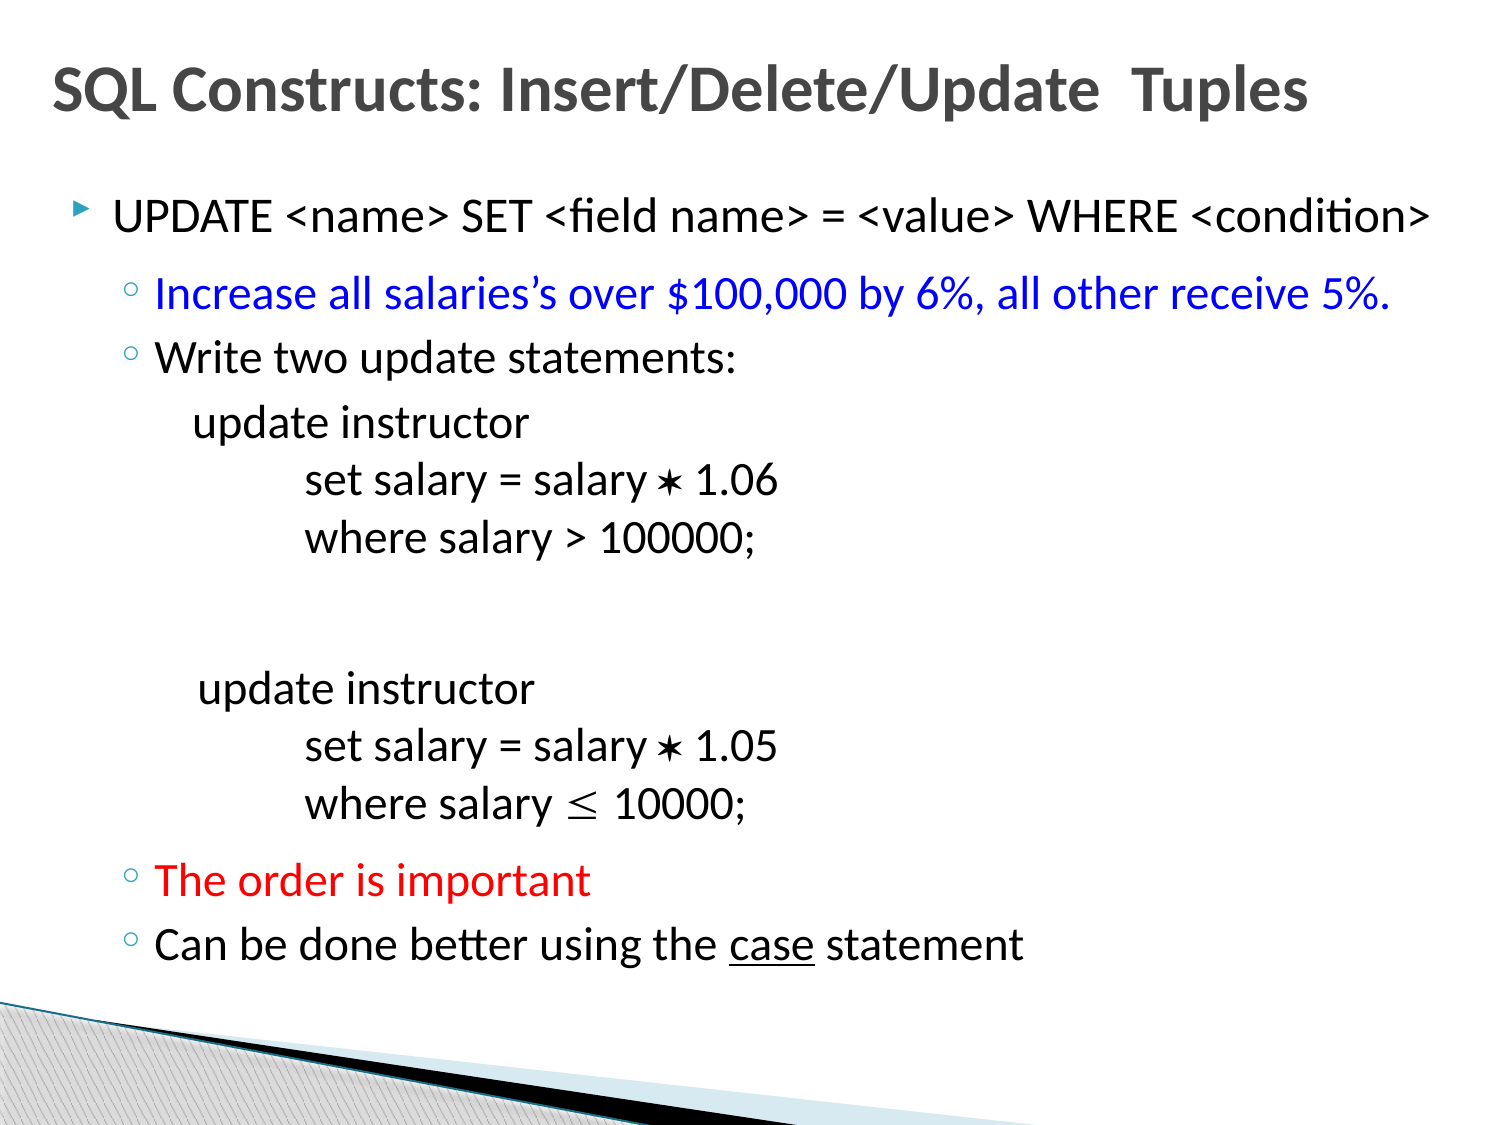

# SQL Constructs: Insert/Delete/Update  Tuples
UPDATE <name> SET <field name> = <value> WHERE <condition>
Increase all salaries’s over $100,000 by 6%, all other receive 5%.
Write two update statements:
       update instructor
	set salary = salary ∗ 1.06
	where salary > 100000;

 	    update instructor
	set salary = salary ∗ 1.05
	where salary ≤ 10000;
The order is important
Can be done better using the case statement